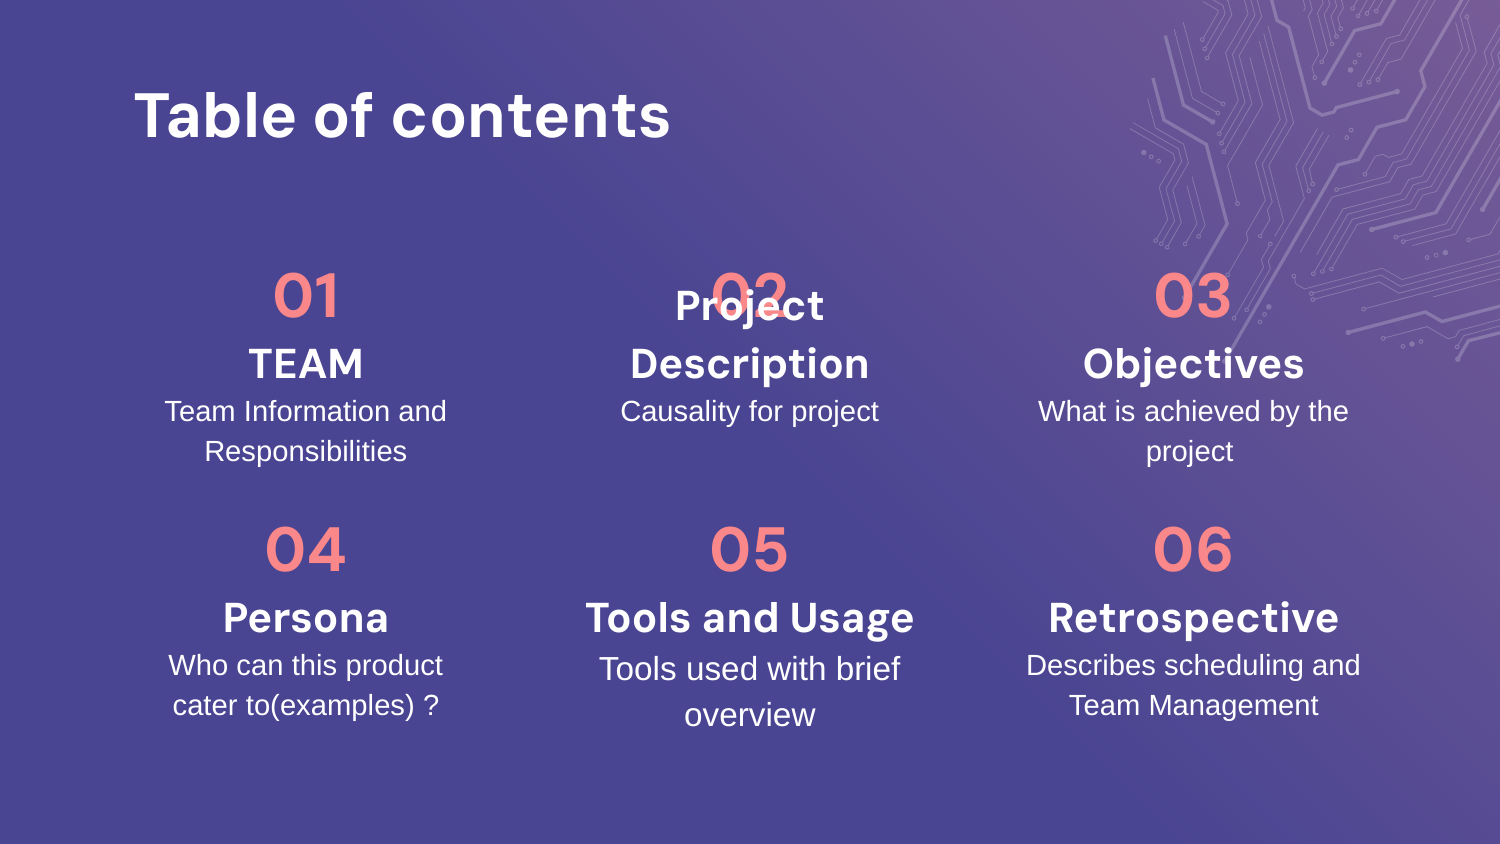

# Table of contents
01
02
03
TEAM
Project Description
Objectives
Team Information and Responsibilities
Causality for project
What is achieved by the project
04
05
06
Persona
Tools and Usage
Retrospective
Who can this product cater to(examples) ?
Tools used with brief overview
Describes scheduling and Team Management